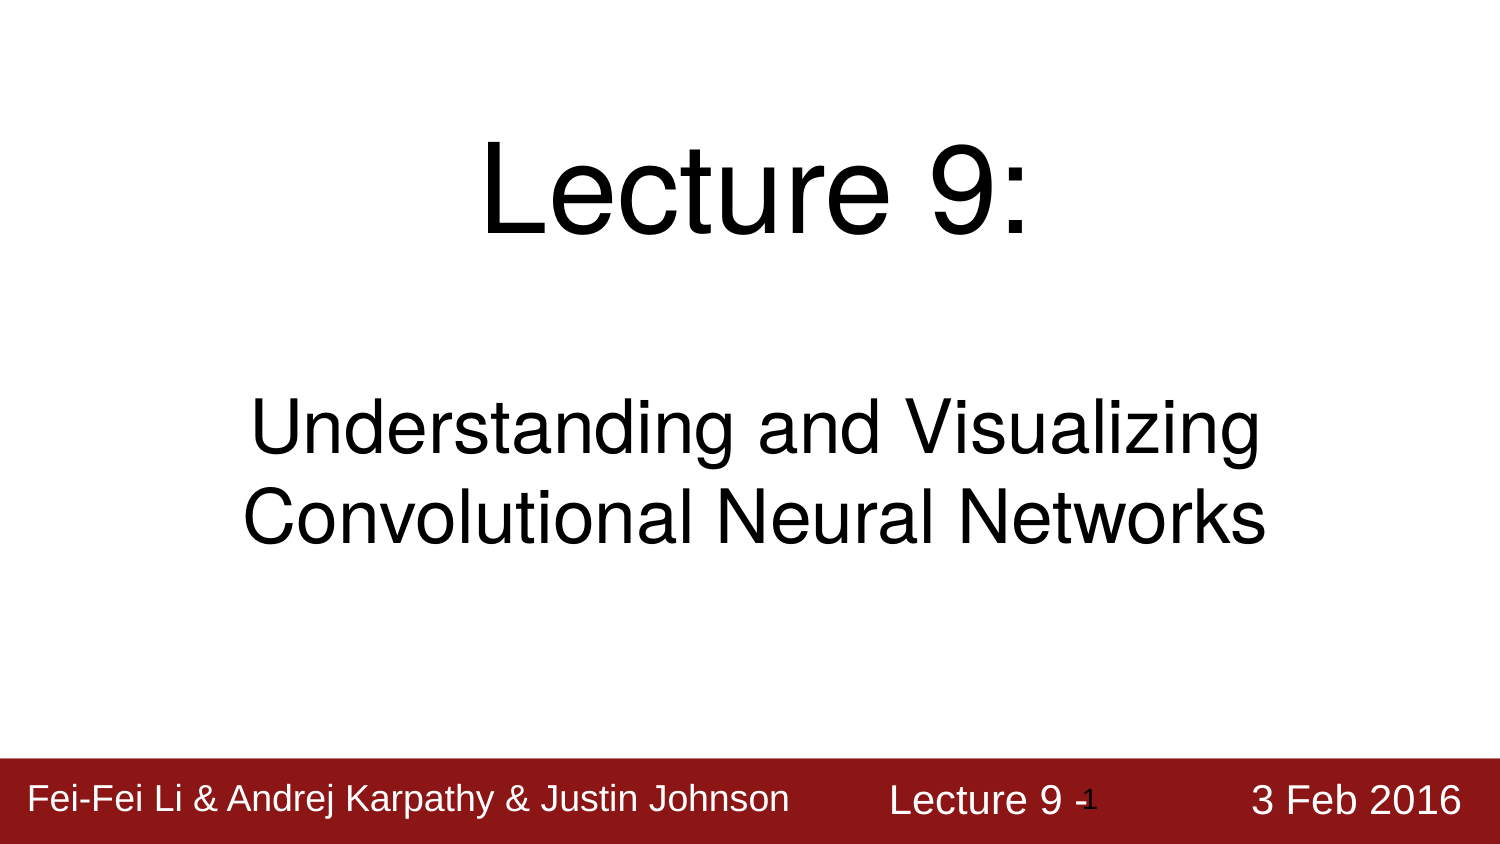

Lecture 9:

Understanding and Visualizing
Convolutional Neural Networks

1